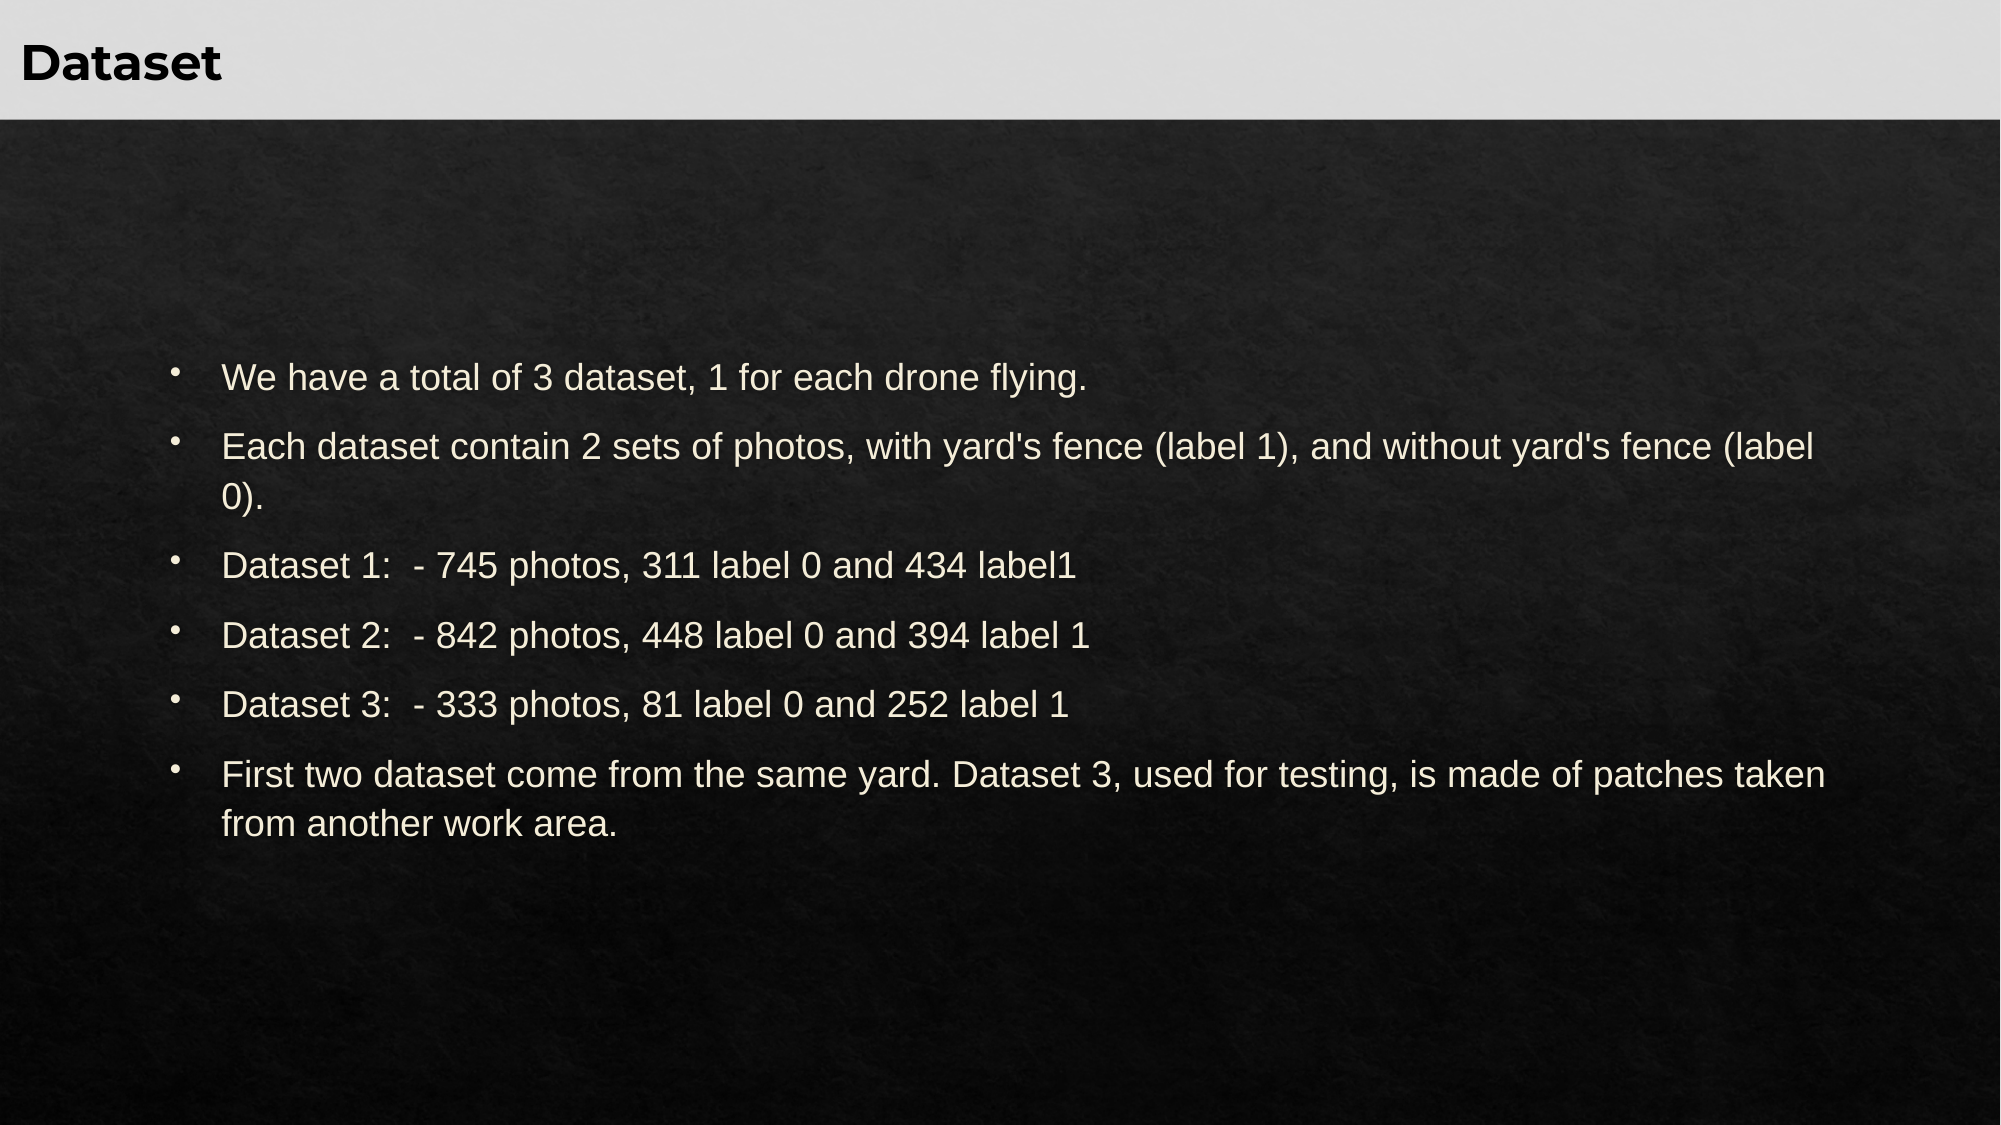

Dataset
We have a total of 3 dataset, 1 for each drone flying.
Each dataset contain 2 sets of photos, with yard's fence (label 1), and without yard's fence (label 0).
Dataset 1:  - 745 photos, 311 label 0 and 434 label1
Dataset 2:  - 842 photos, 448 label 0 and 394 label 1
Dataset 3:  - 333 photos, 81 label 0 and 252 label 1
First two dataset come from the same yard. Dataset 3, used for testing, is made of patches taken from another work area.